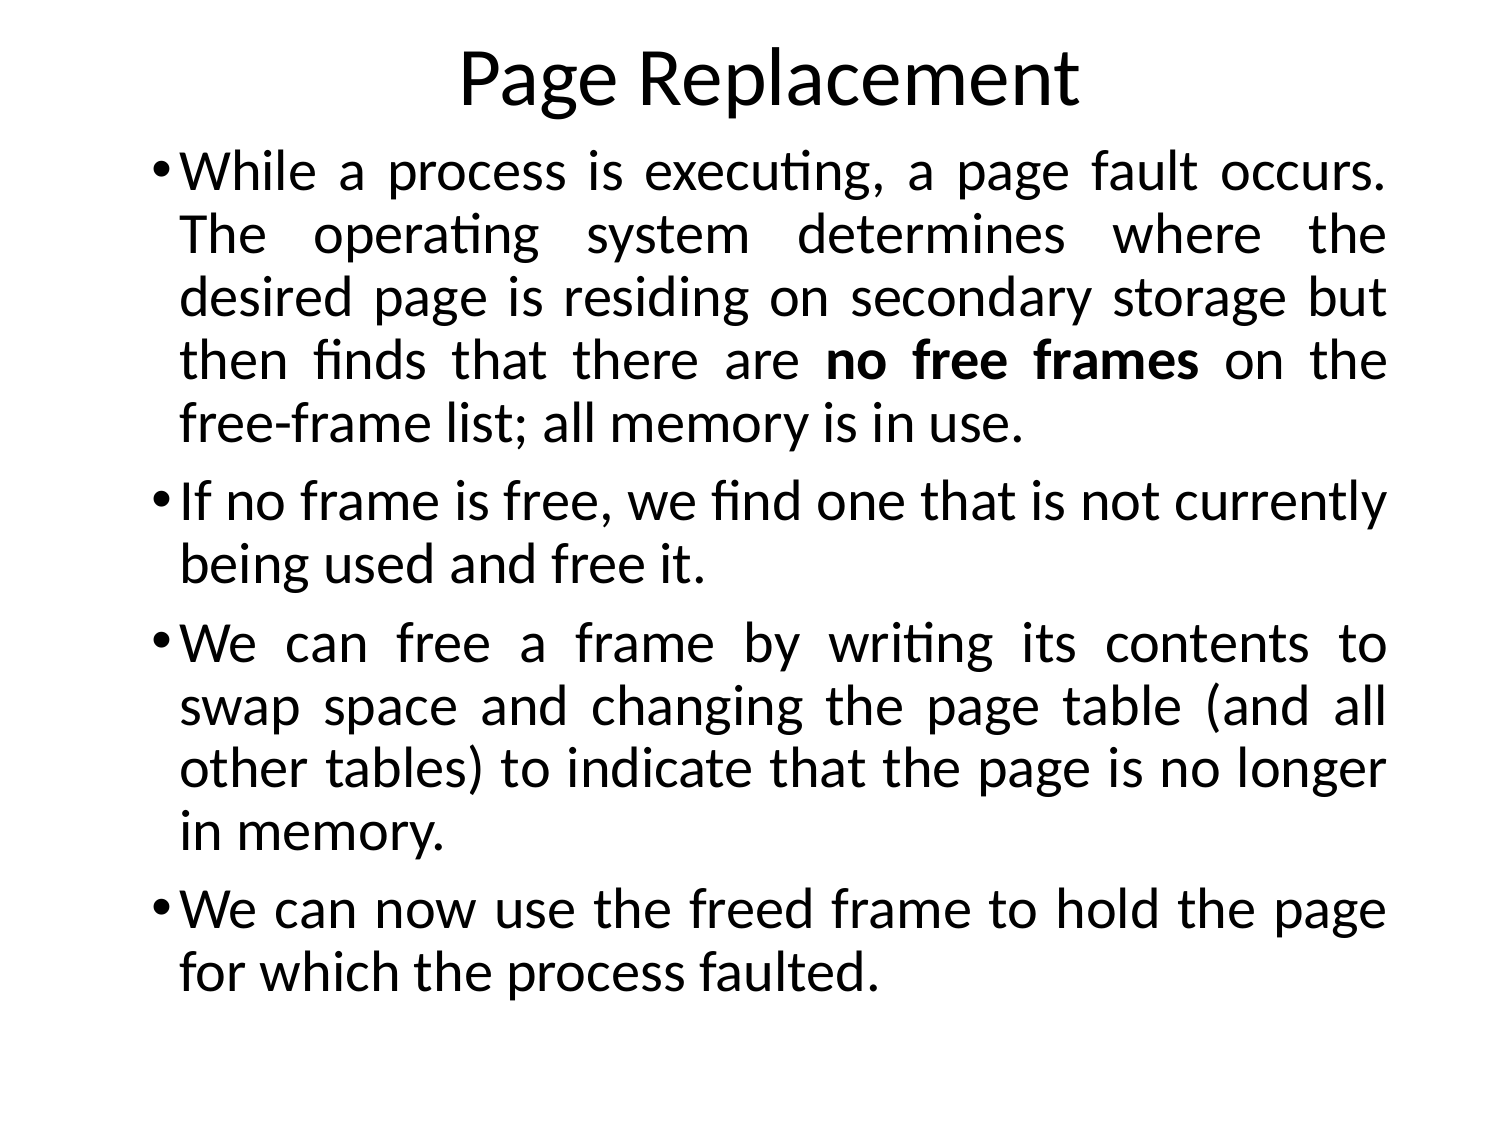

# Page Replacement
While a process is executing, a page fault occurs. The operating system determines where the desired page is residing on secondary storage but then finds that there are no free frames on the free-frame list; all memory is in use.
If no frame is free, we find one that is not currently being used and free it.
We can free a frame by writing its contents to swap space and changing the page table (and all other tables) to indicate that the page is no longer in memory.
We can now use the freed frame to hold the page for which the process faulted.